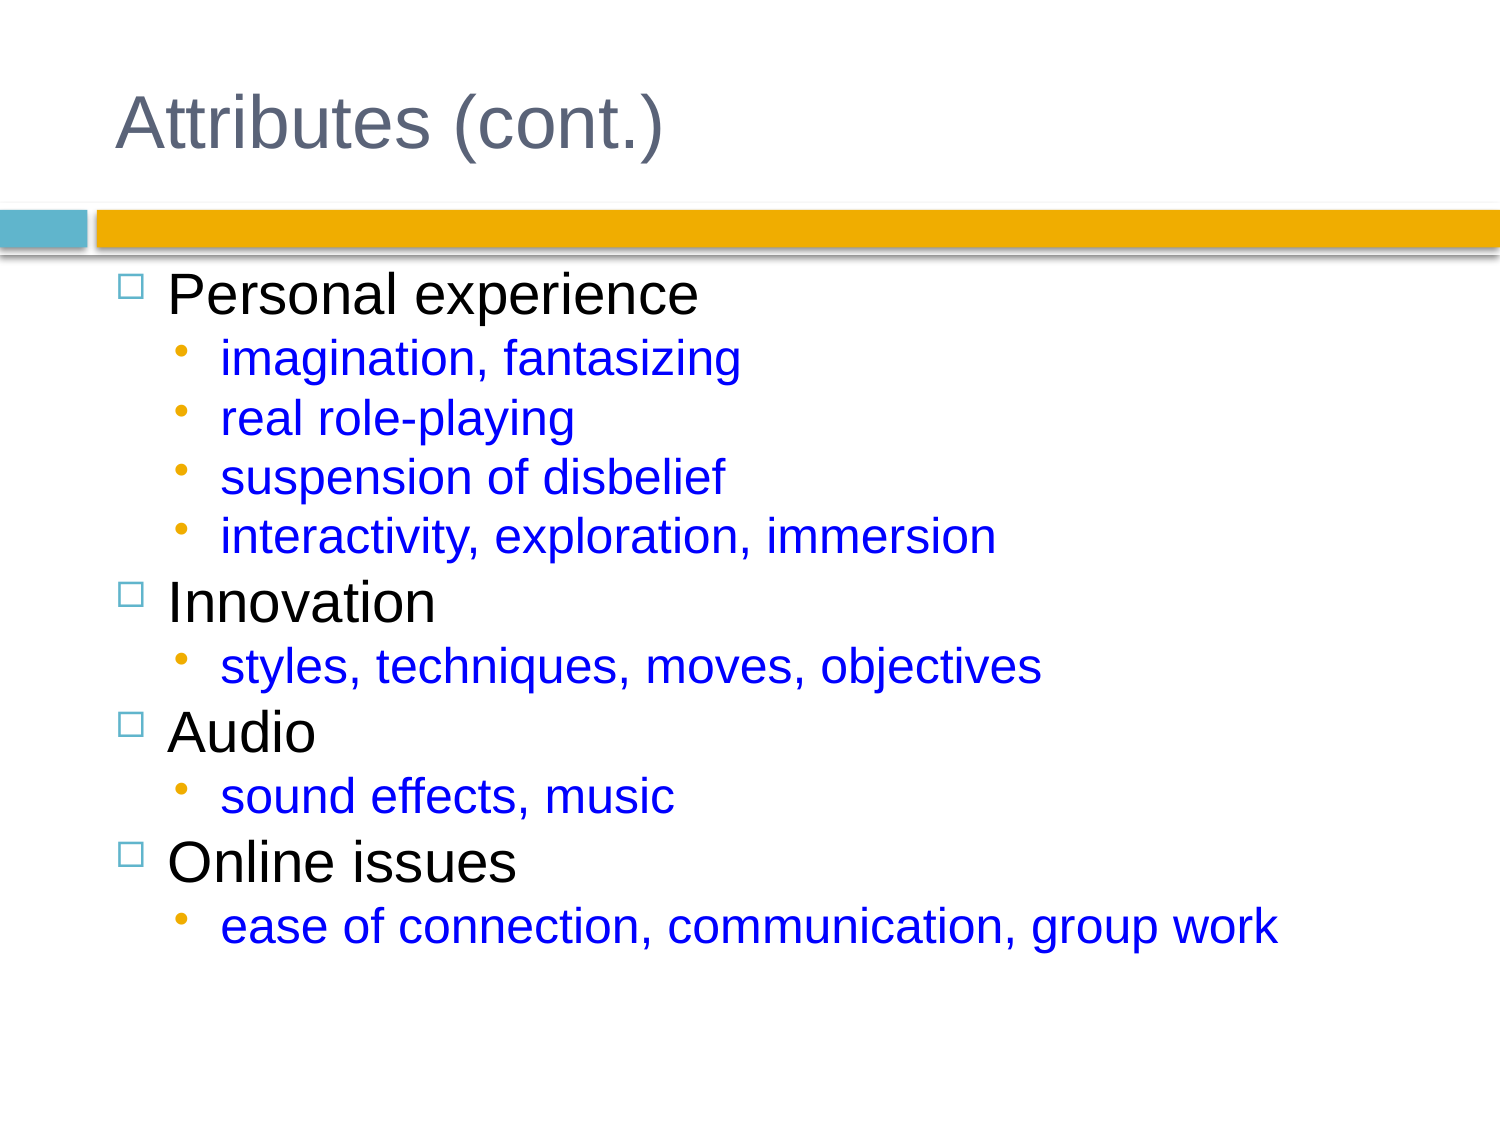

# Attributes (cont.)
Personal experience
imagination, fantasizing
real role-playing
suspension of disbelief
interactivity, exploration, immersion
Innovation
styles, techniques, moves, objectives
Audio
sound effects, music
Online issues
ease of connection, communication, group work